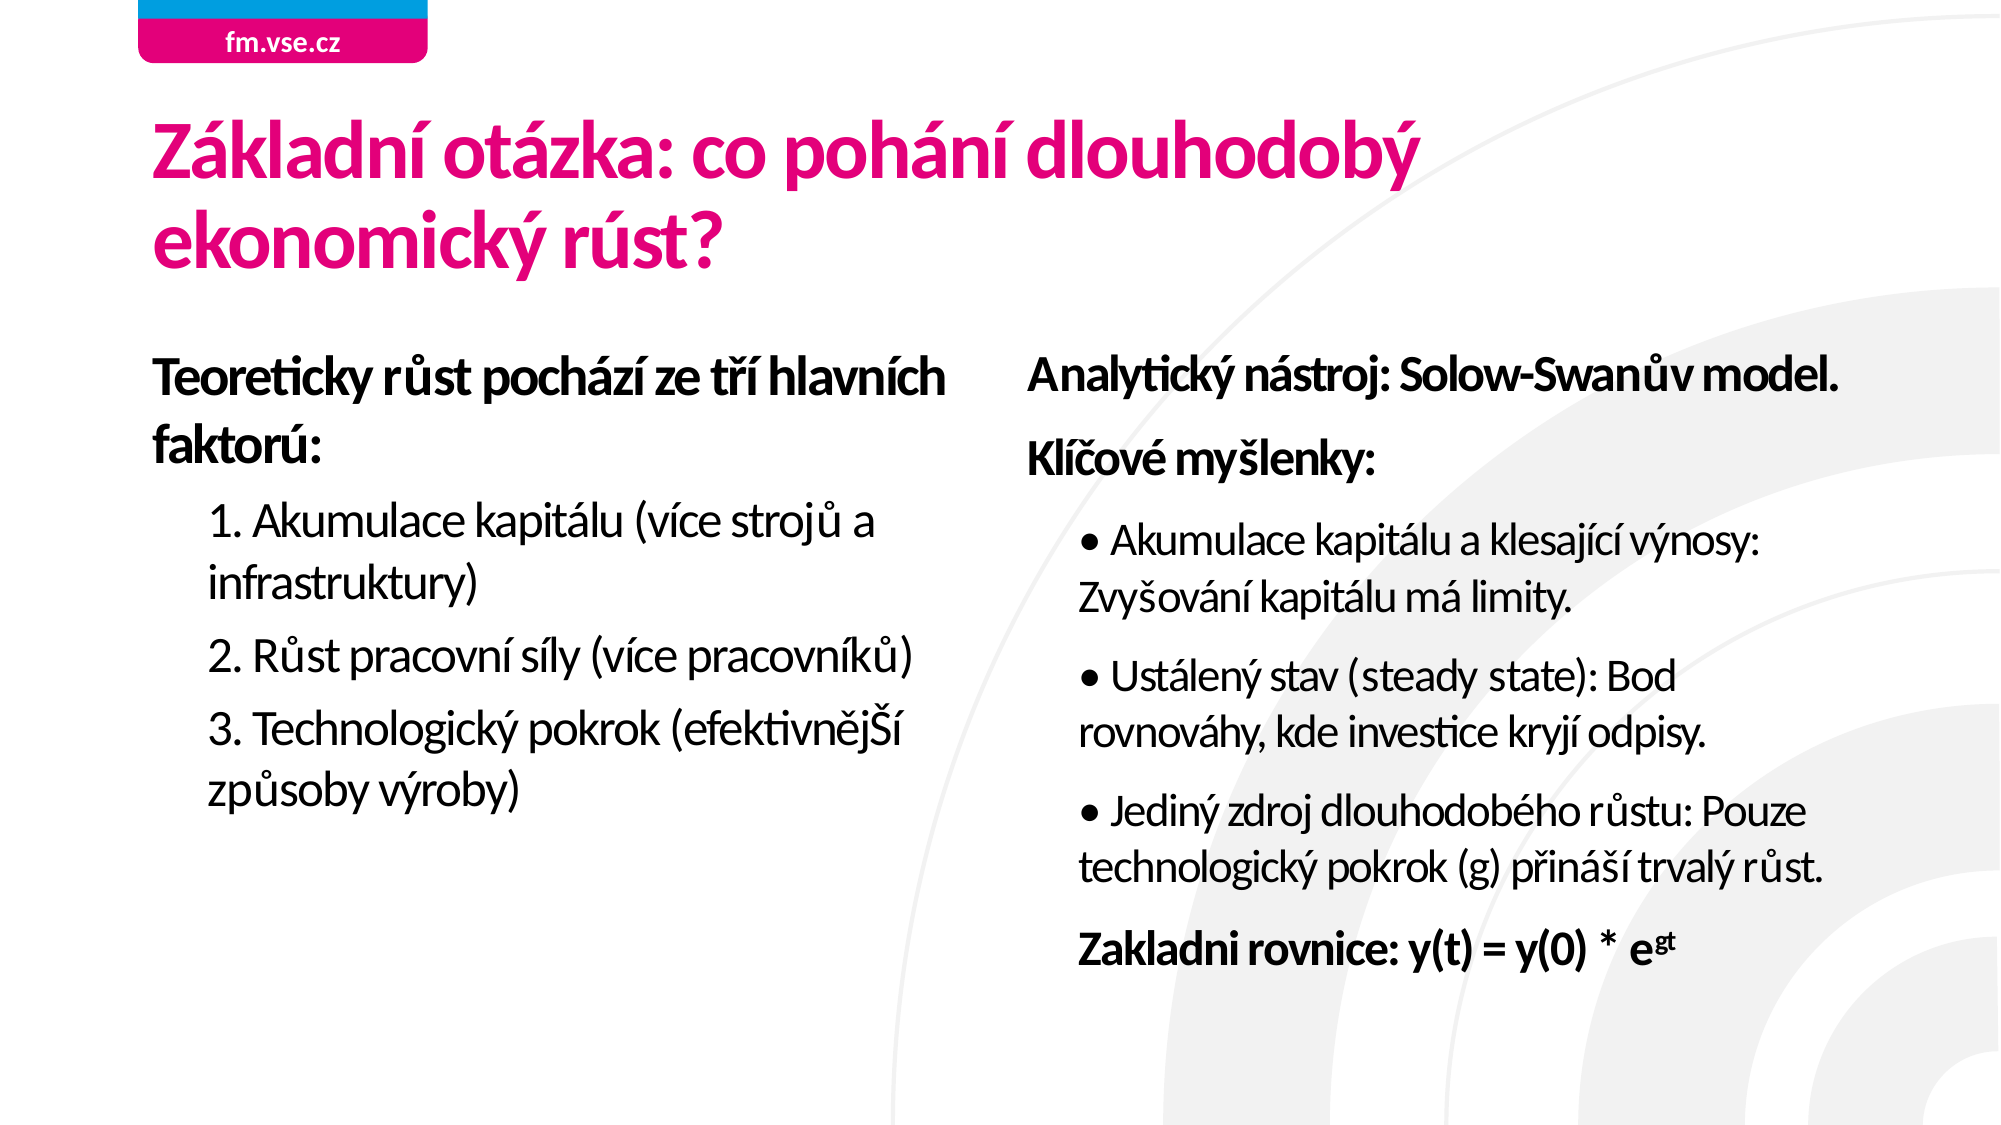

# Základní otázka: co pohání dlouhodobý ekonomický rúst?
Teoreticky růst pochází ze tří hlavních faktorú:
1. Akumulace kapitálu (více strojů a infrastruktury)
2. Růst pracovní síly (více pracovníků)
3. Technologický pokrok (efektivnějŠí způsoby výroby)
Analytický nástroj: Solow-Swanův model.
Klíčové myšlenky:
• Akumulace kapitálu a klesající výnosy: Zvyšování kapitálu má limity.
• Ustálený stav (steady state): Bod rovnováhy, kde investice kryjí odpisy.
• Jediný zdroj dlouhodobého růstu: Pouze technologický pokrok (g) přináší trvalý růst.
Zakladni rovnice: y(t) = y(0) * egt